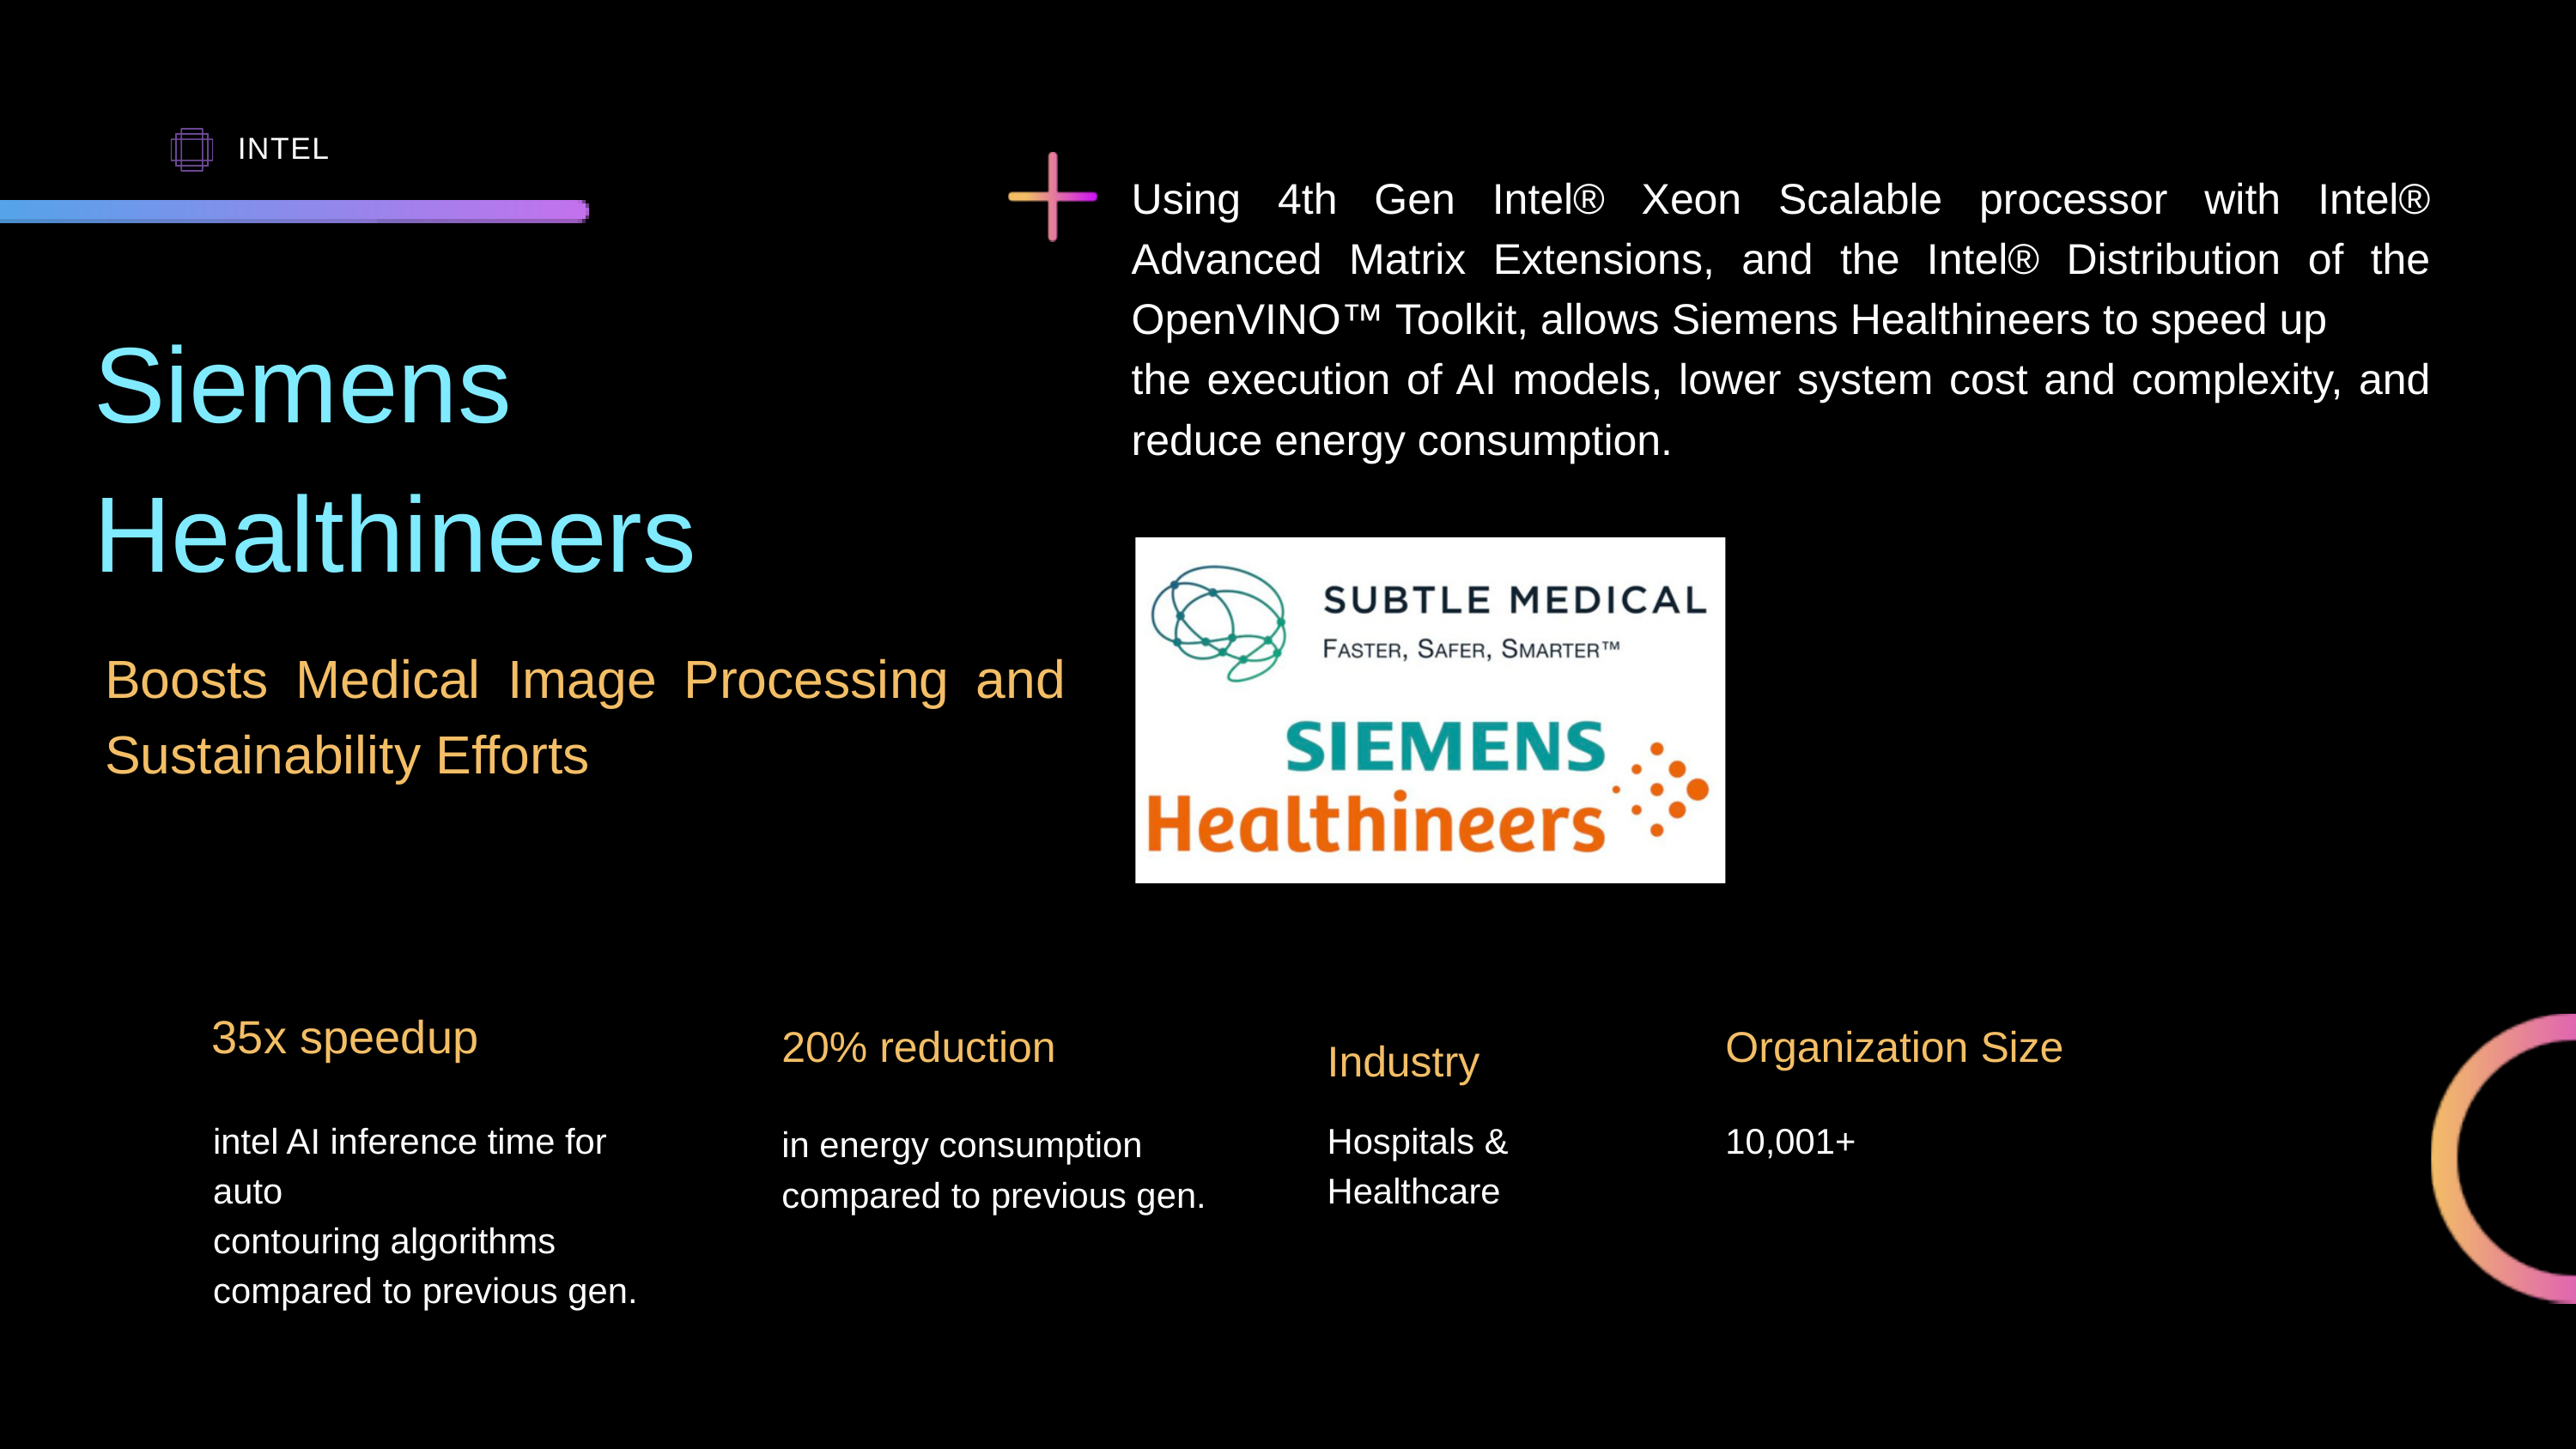

INTEL

Using 4th Gen Intel® Xeon Scalable processor with Intel® Advanced Matrix Extensions, and the Intel® Distribution of the OpenVINO™ Toolkit, allows Siemens Healthineers to speed up
the execution of AI models, lower system cost and complexity, and reduce energy consumption.

Siemens Healthineers

Boosts Medical Image Processing and Sustainability Efforts
35x speedup
20% reduction
Organization Size

Industry
intel AI inference time for auto
contouring algorithms
compared to previous gen.
Hospitals &
Healthcare
10,001+
in energy consumption
compared to previous gen.